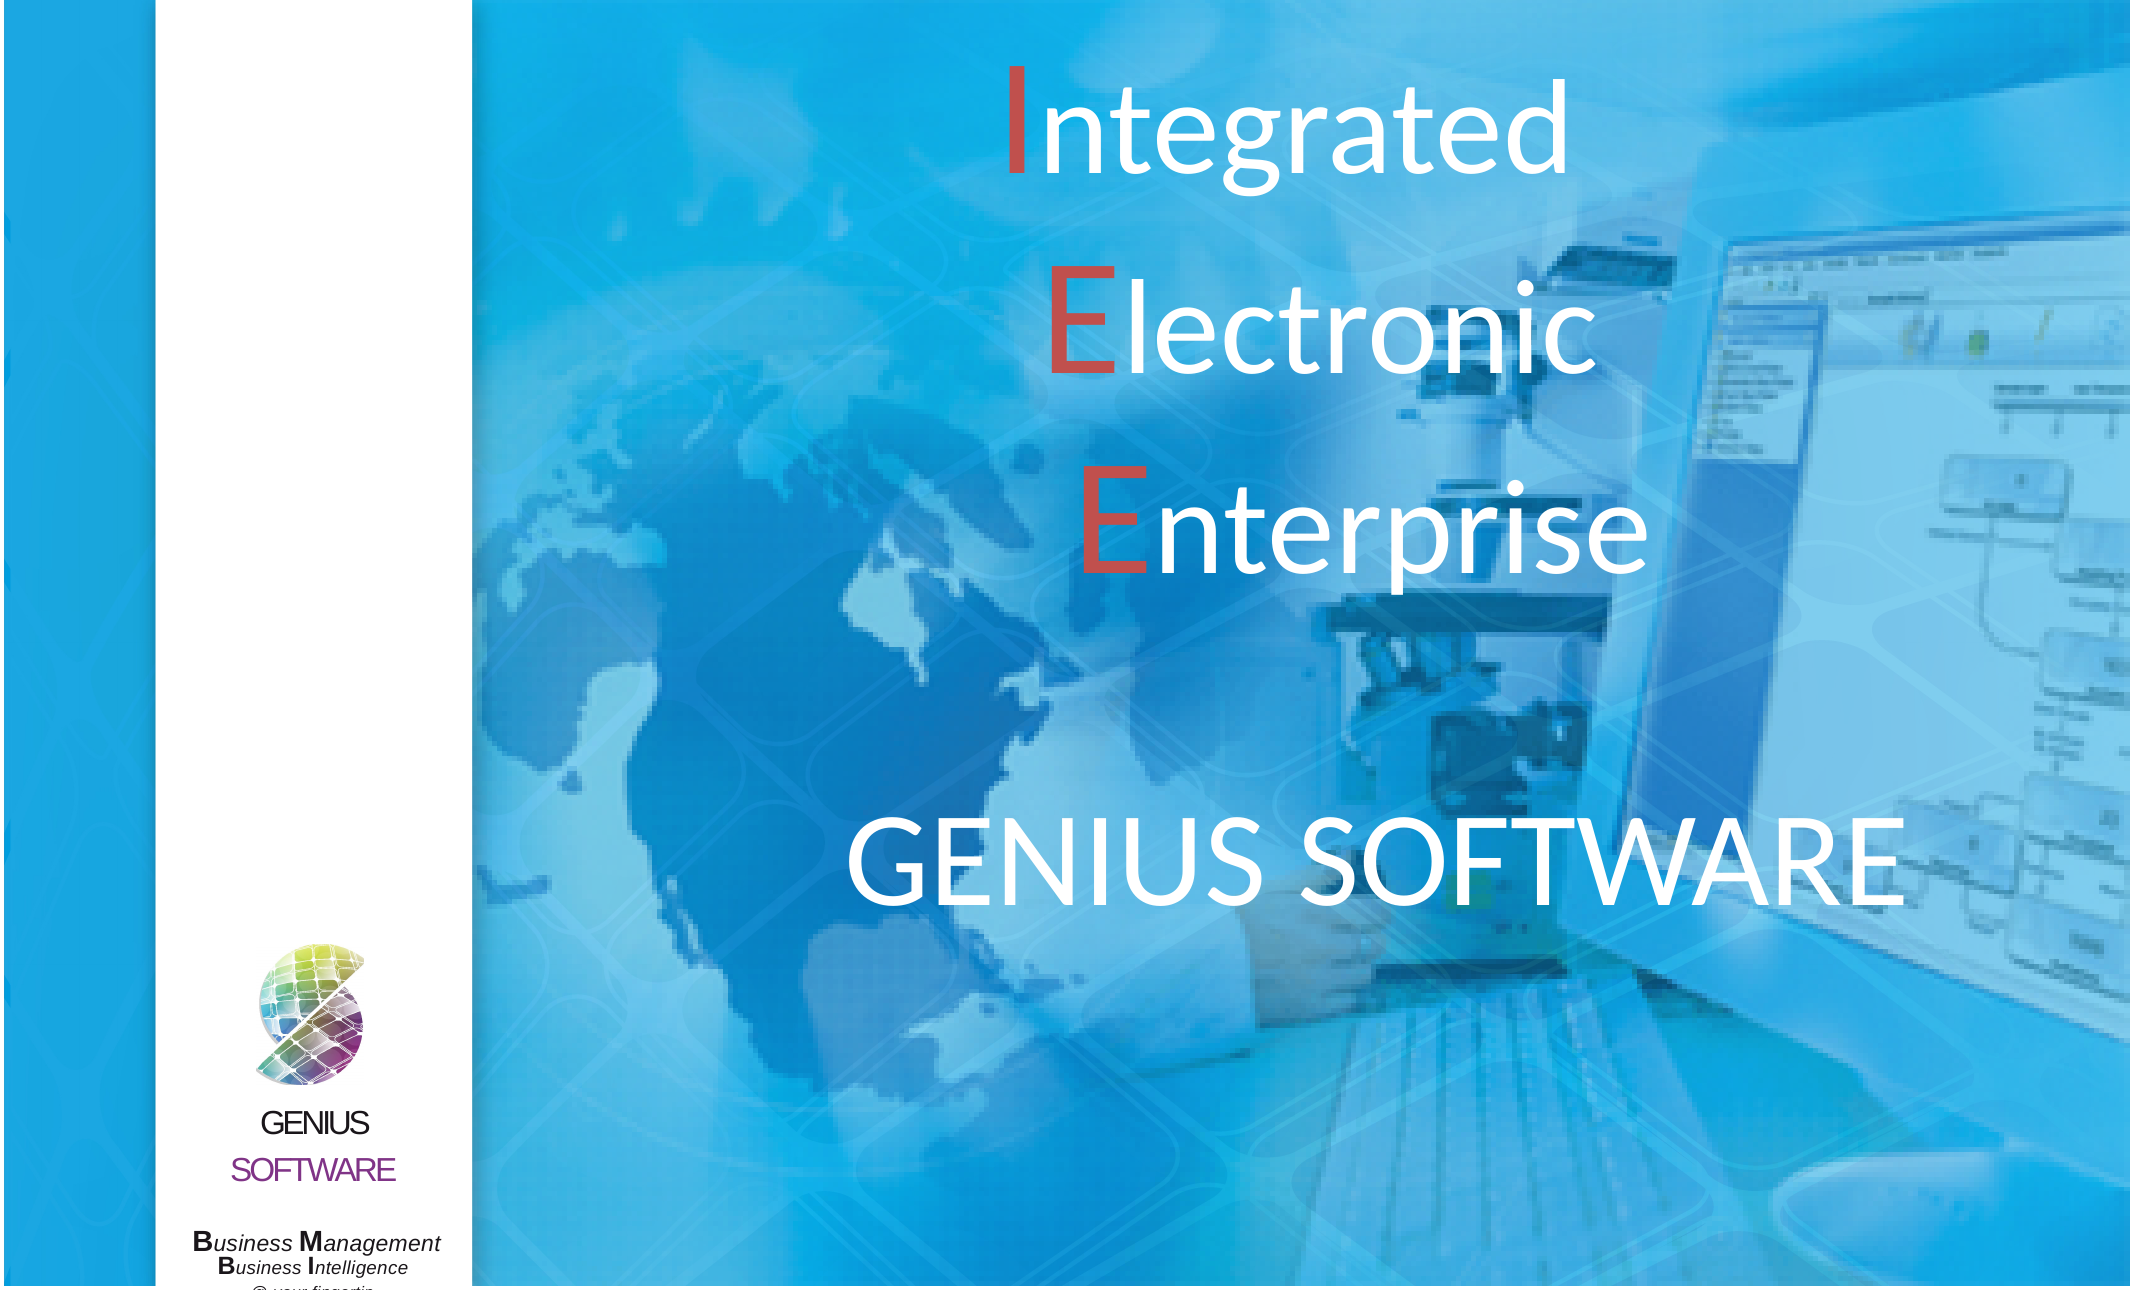

Integrated
 Electronic
    Enterprise

     GENIUS SOFTWARE

GENIUS SOFTWARE

   Business Management
       Business Intelligence
              @ your fingertip